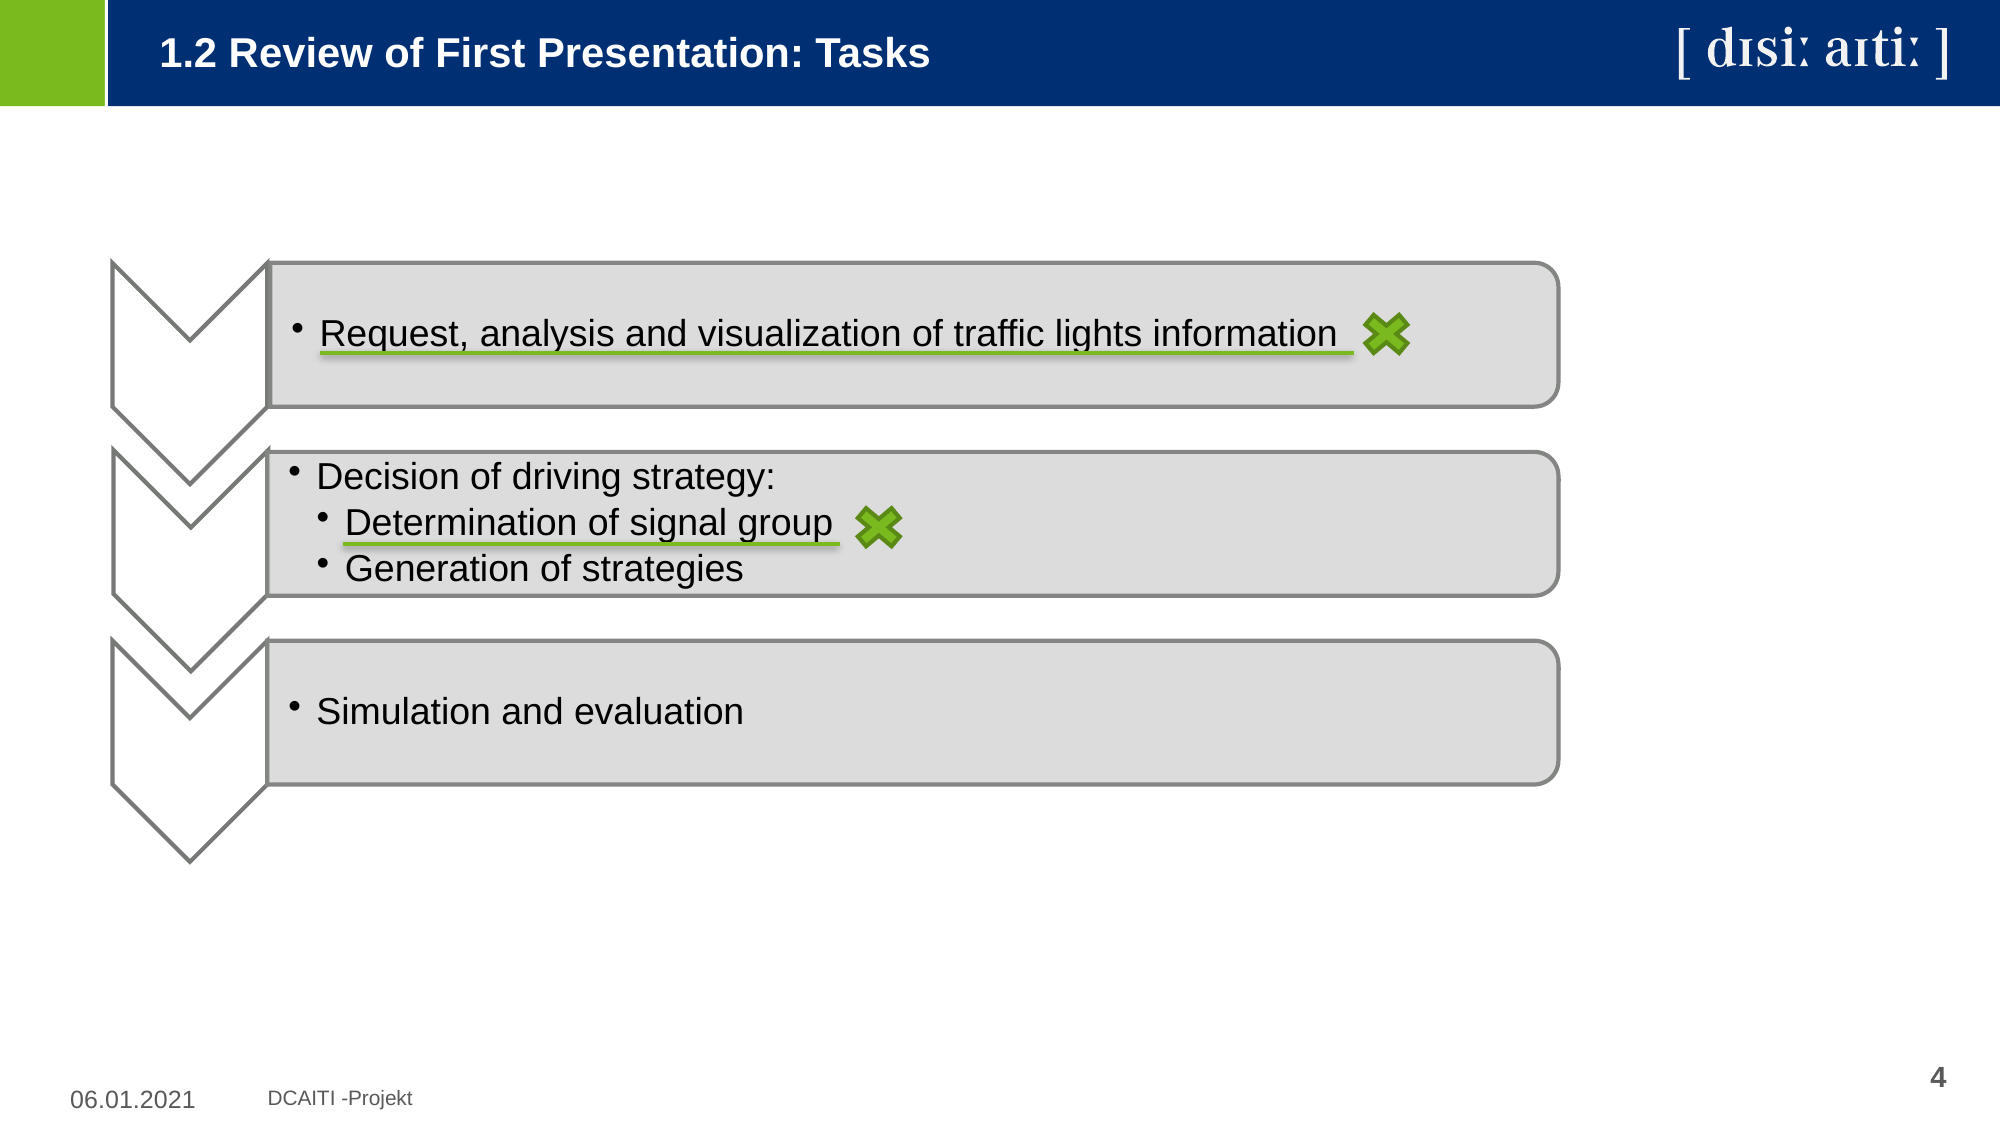

1.2 Review of First Presentation: Tasks

Request, analysis and visualization of traffic lights information

Decision of driving strategy:
Determination of signal group
Generation of strategies

Simulation and evaluation

4
06.01.2021
DCAITI -Projekt